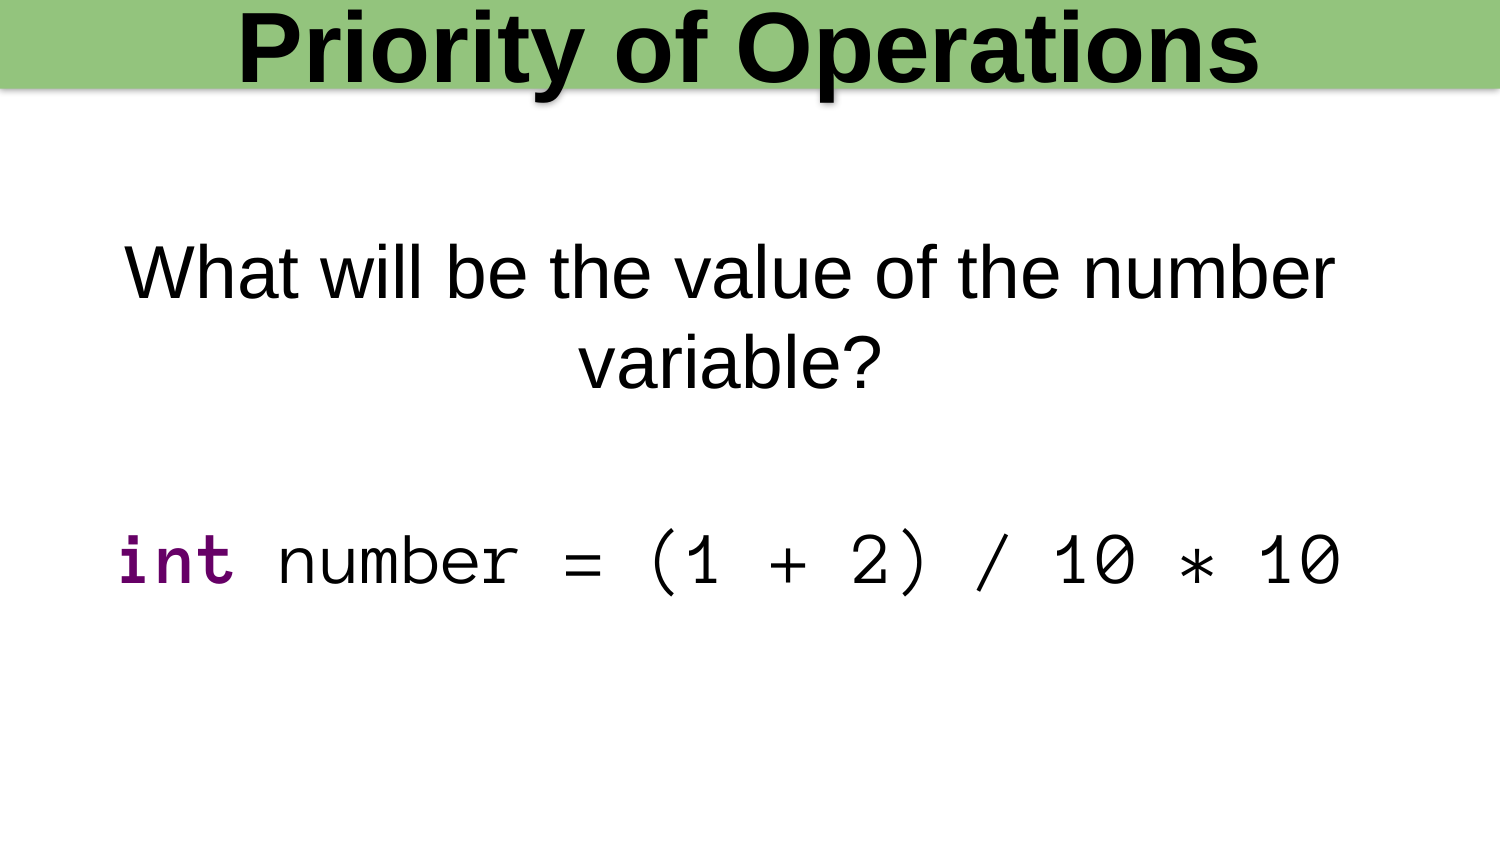

Priority of Operations
What will be the value of the number variable?

int number = (1 + 2) / 10 * 10